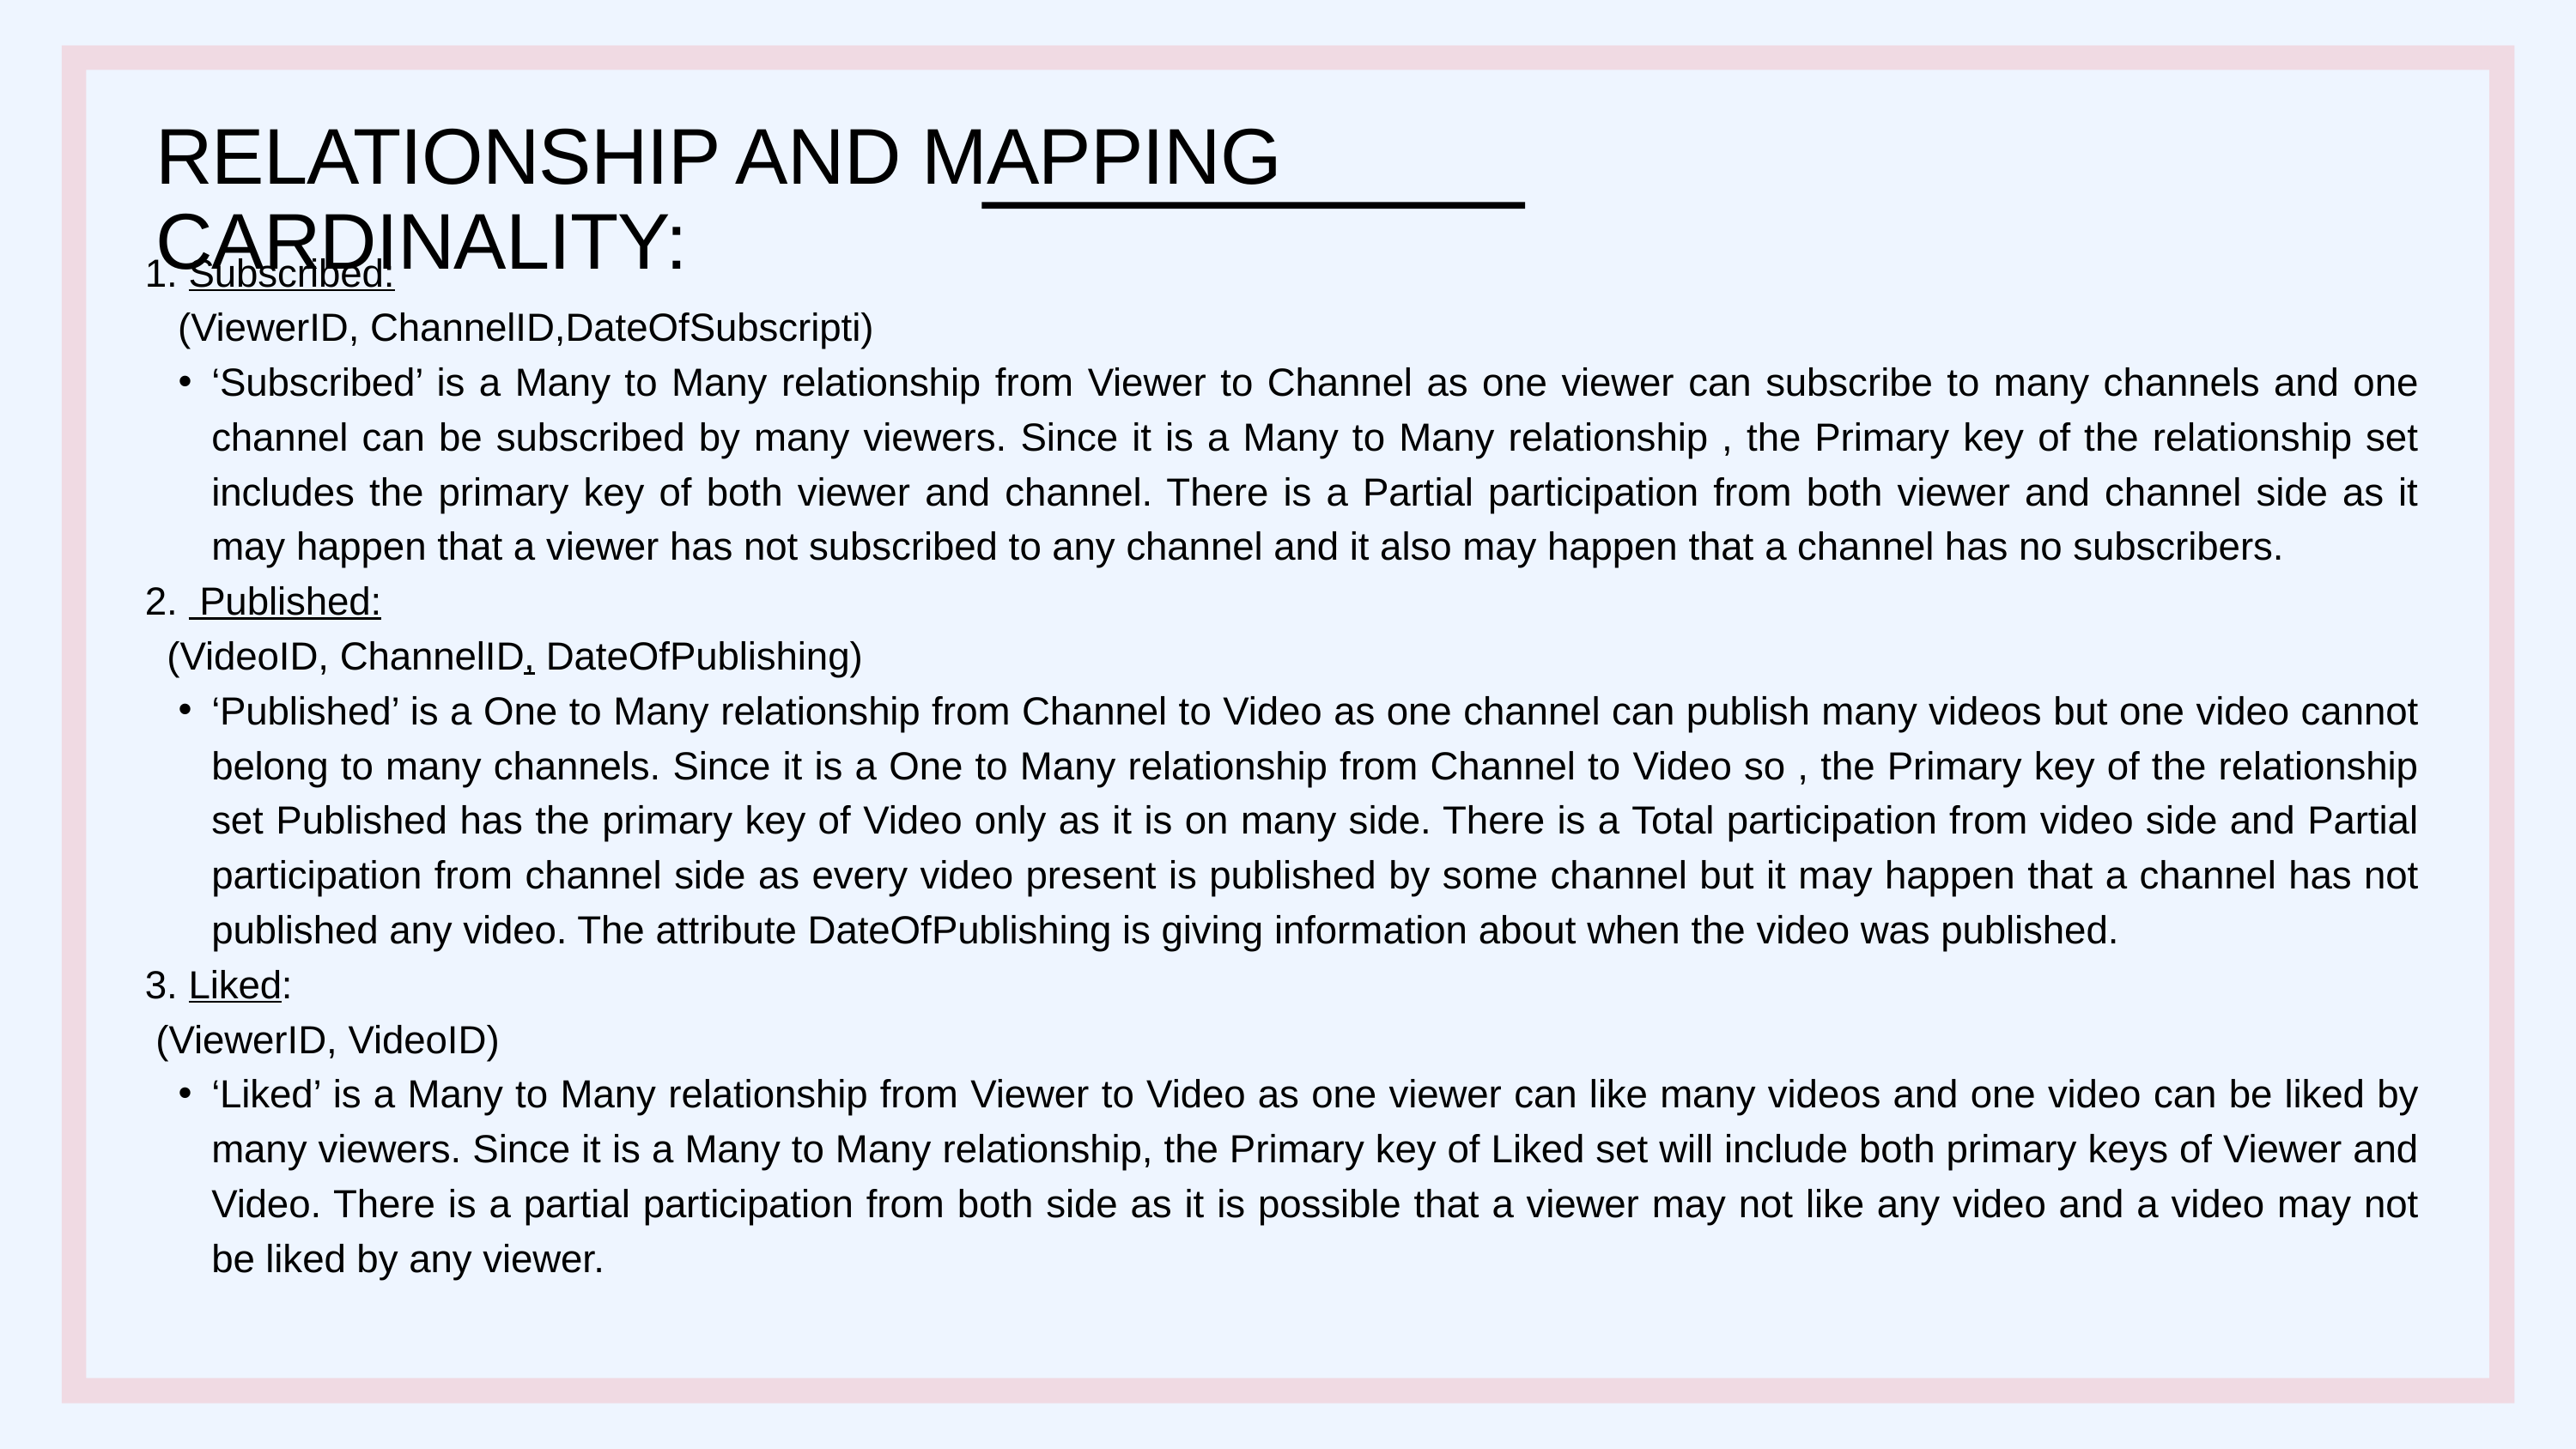

RELATIONSHIP AND MAPPING CARDINALITY:

1. Subscribed:
   (ViewerID, ChannelID,DateOfSubscripti)
‘Subscribed’ is a Many to Many relationship from Viewer to Channel as one viewer can subscribe to many channels and one channel can be subscribed by many viewers. Since it is a Many to Many relationship , the Primary key of the relationship set includes the primary key of both viewer and channel. There is a Partial participation from both viewer and channel side as it may happen that a viewer has not subscribed to any channel and it also may happen that a channel has no subscribers.
2.  Published:
  (VideoID, ChannelID, DateOfPublishing)
‘Published’ is a One to Many relationship from Channel to Video as one channel can publish many videos but one video cannot belong to many channels. Since it is a One to Many relationship from Channel to Video so , the Primary key of the relationship set Published has the primary key of Video only as it is on many side. There is a Total participation from video side and Partial participation from channel side as every video present is published by some channel but it may happen that a channel has not published any video. The attribute DateOfPublishing is giving information about when the video was published.
3. Liked:
 (ViewerID, VideoID)
‘Liked’ is a Many to Many relationship from Viewer to Video as one viewer can like many videos and one video can be liked by many viewers. Since it is a Many to Many relationship, the Primary key of Liked set will include both primary keys of Viewer and Video. There is a partial participation from both side as it is possible that a viewer may not like any video and a video may not be liked by any viewer.